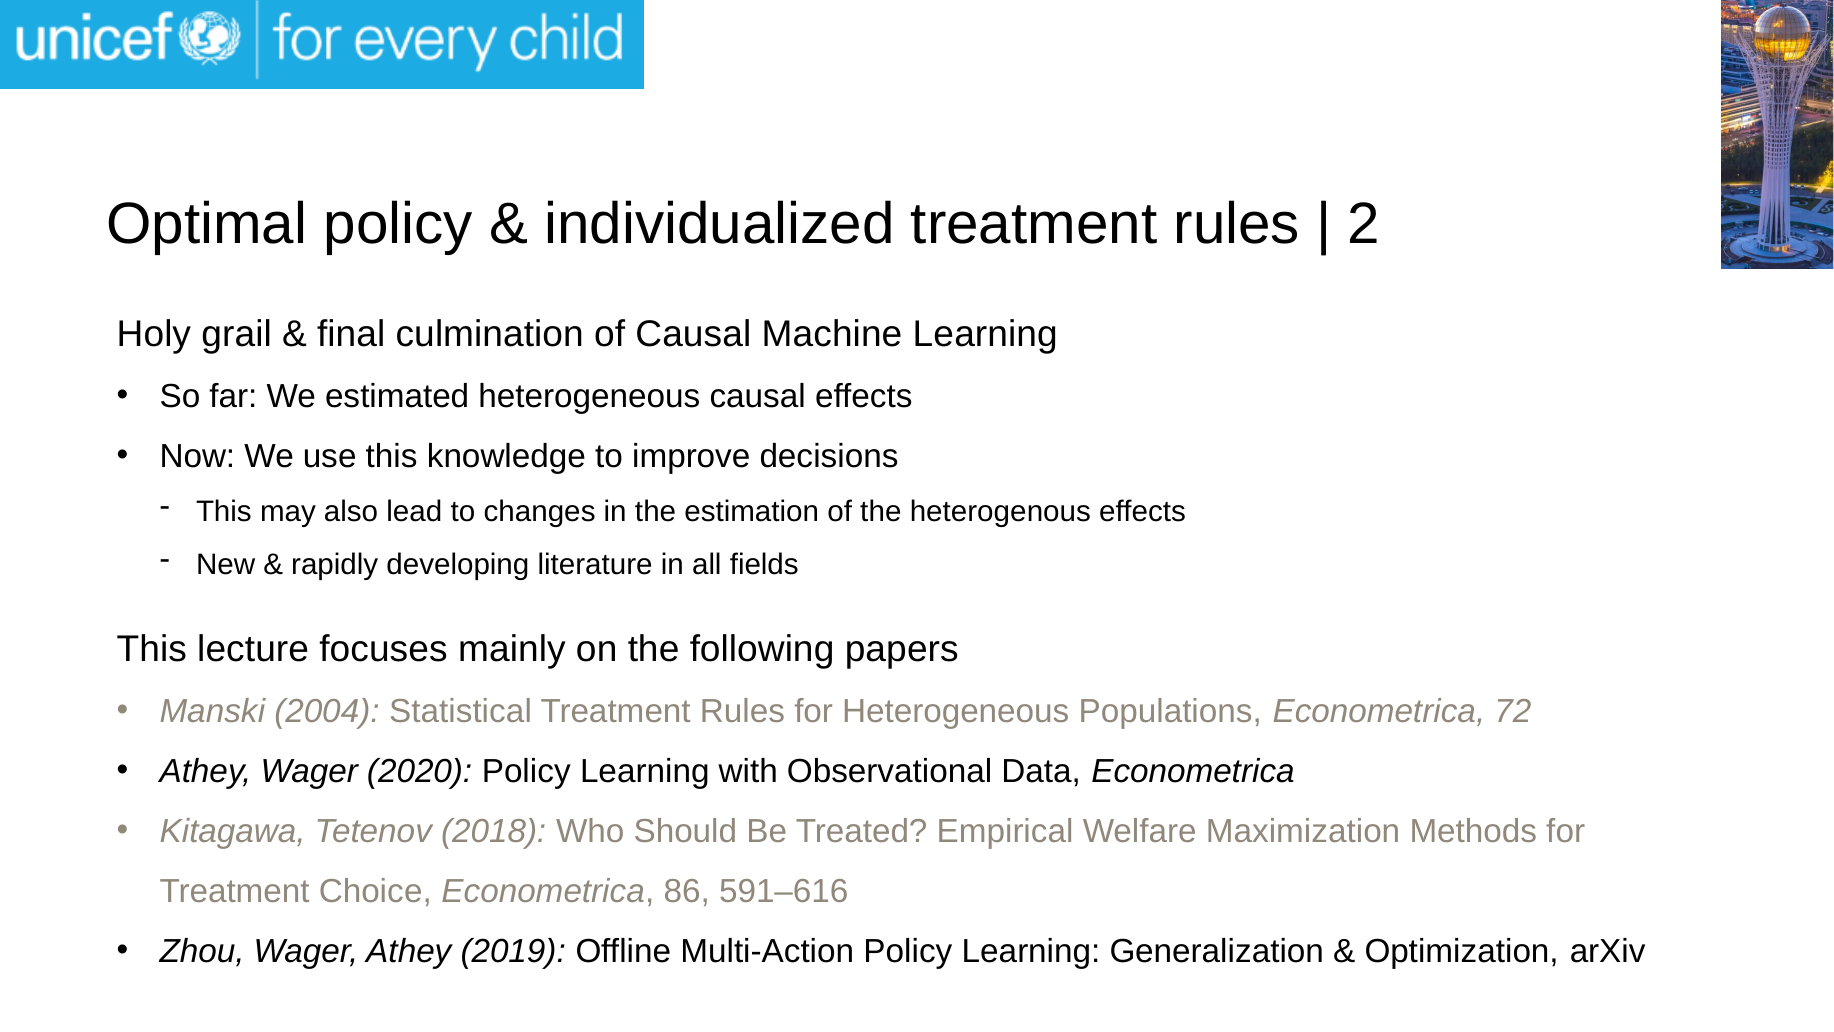

# Optimal policy & individualized treatment rules | 2
Holy grail & final culmination of Causal Machine Learning
So far: We estimated heterogeneous causal effects
Now: We use this knowledge to improve decisions
This may also lead to changes in the estimation of the heterogenous effects
New & rapidly developing literature in all fields
This lecture focuses mainly on the following papers
Manski (2004): Statistical Treatment Rules for Heterogeneous Populations, Econometrica, 72
Athey, Wager (2020): Policy Learning with Observational Data, Econometrica
Kitagawa, Tetenov (2018): Who Should Be Treated? Empirical Welfare Maximization Methods for Treatment Choice, Econometrica, 86, 591–616
Zhou, Wager, Athey (2019): Offline Multi-Action Policy Learning: Generalization & Optimization, arXiv